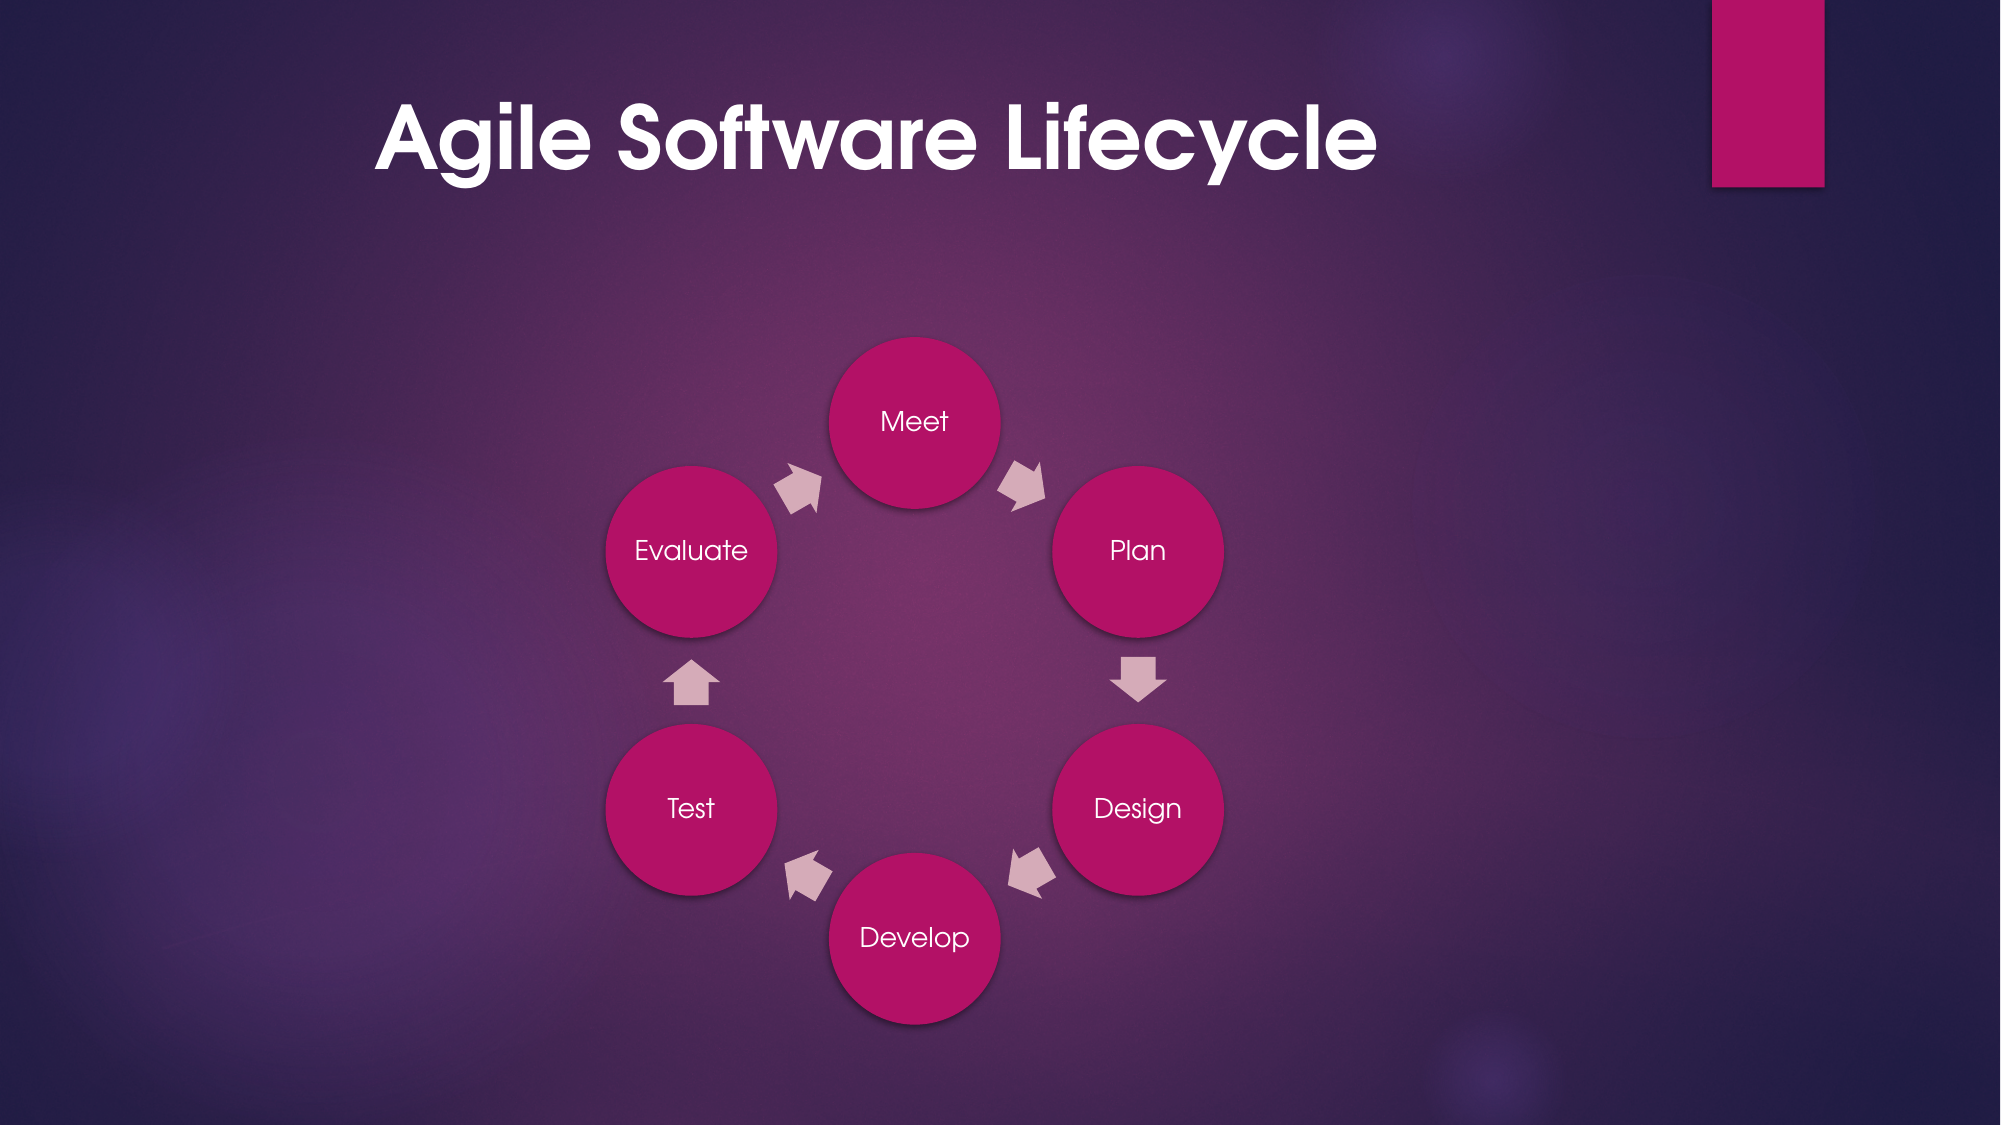

# Agile Software Lifecycle
Meet

Plan

Design

Develop

Test

Evaluate